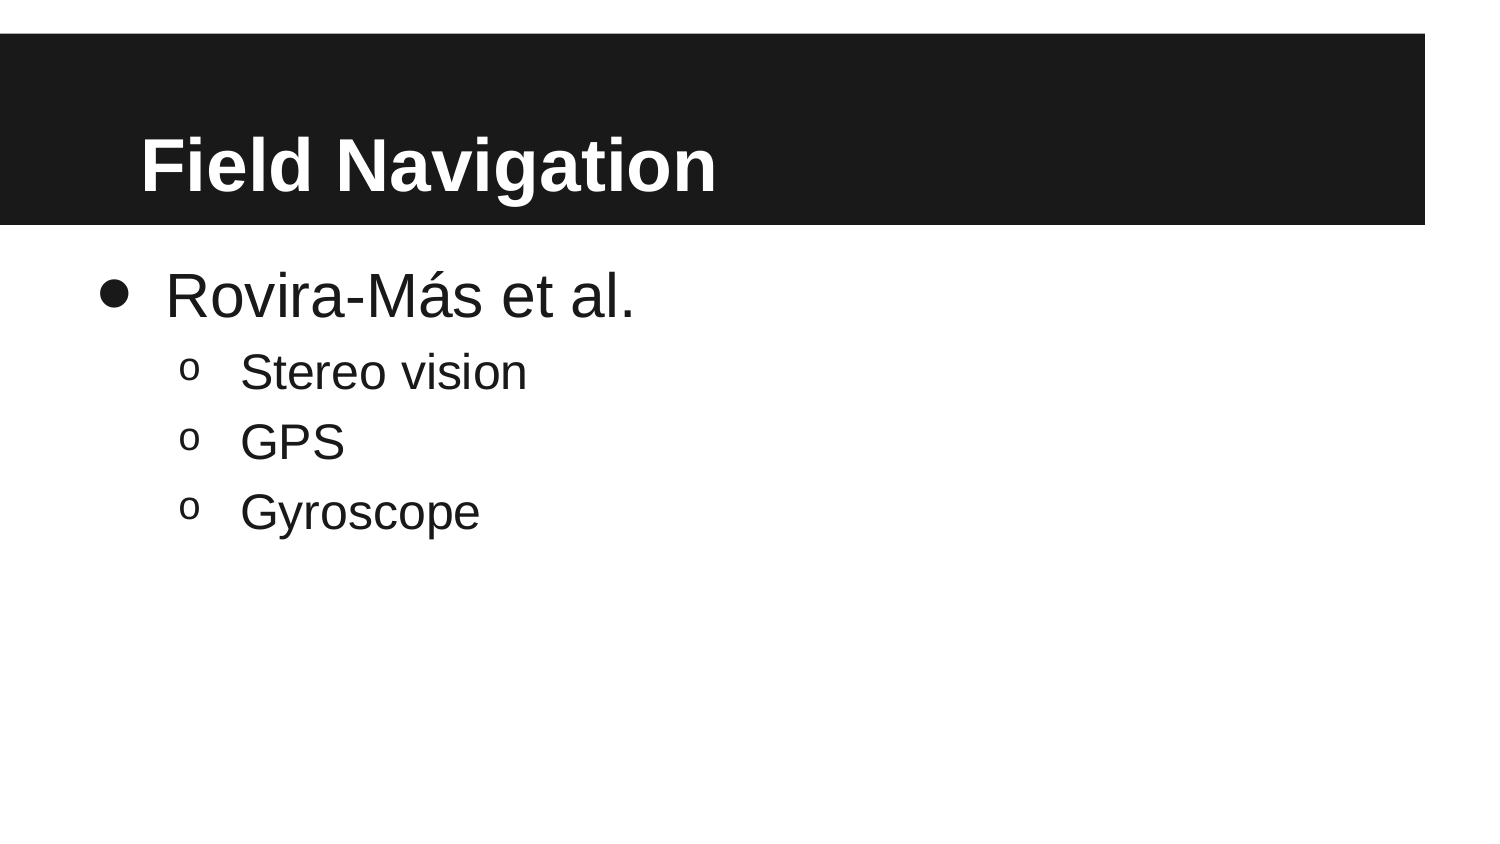

# Field Navigation
Rovira-Más et al.
Stereo vision
GPS
Gyroscope